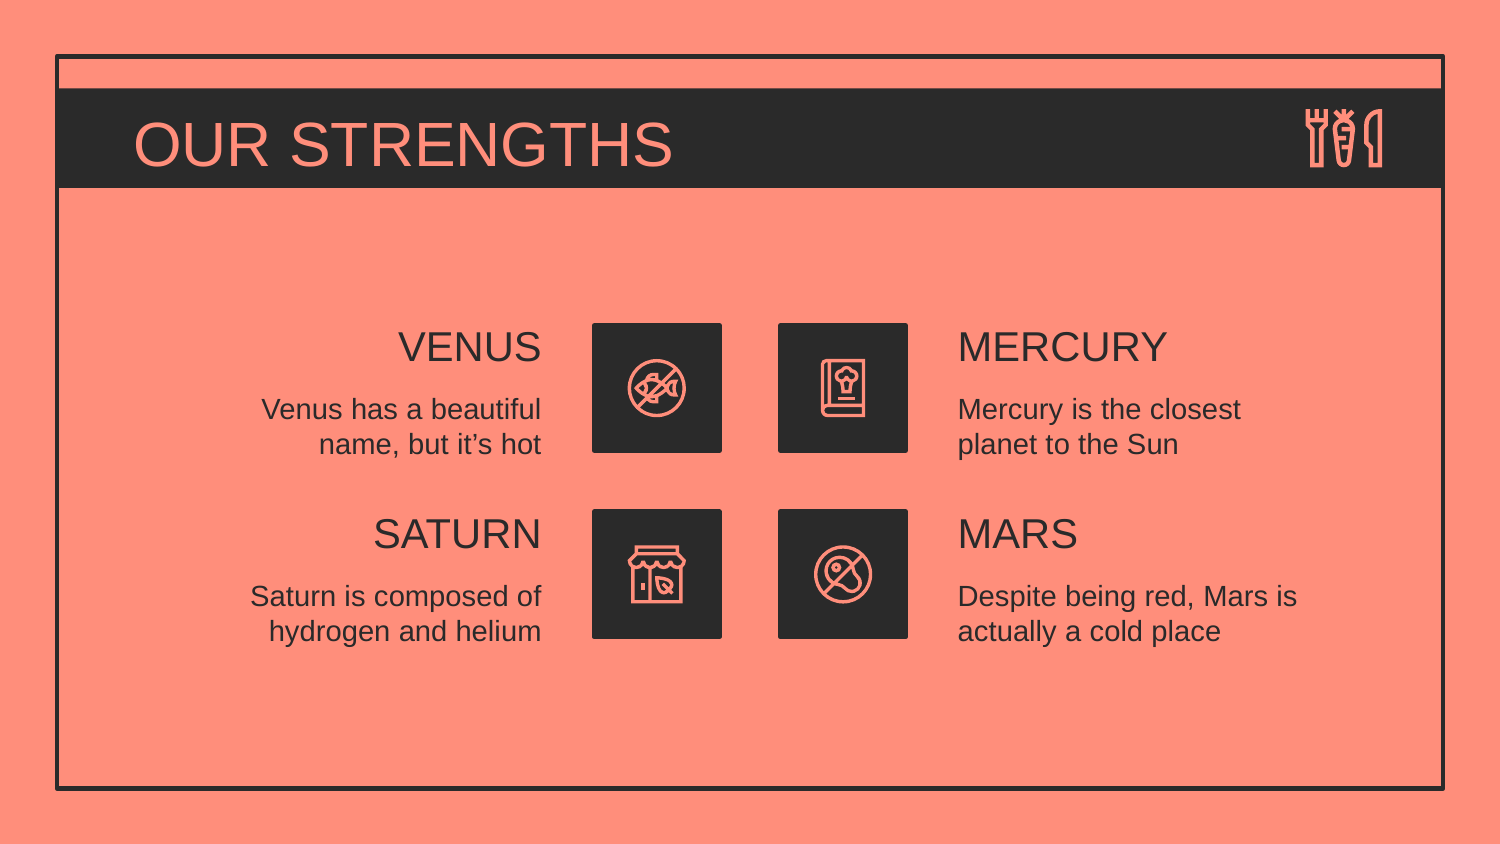

# OUR STRENGTHS

VENUS
MERCURY

Venus has a beautiful name, but it’s hot
Mercury is the closest planet to the Sun
SATURN
MARS

Saturn is composed of hydrogen and helium
Despite being red, Mars is actually a cold place